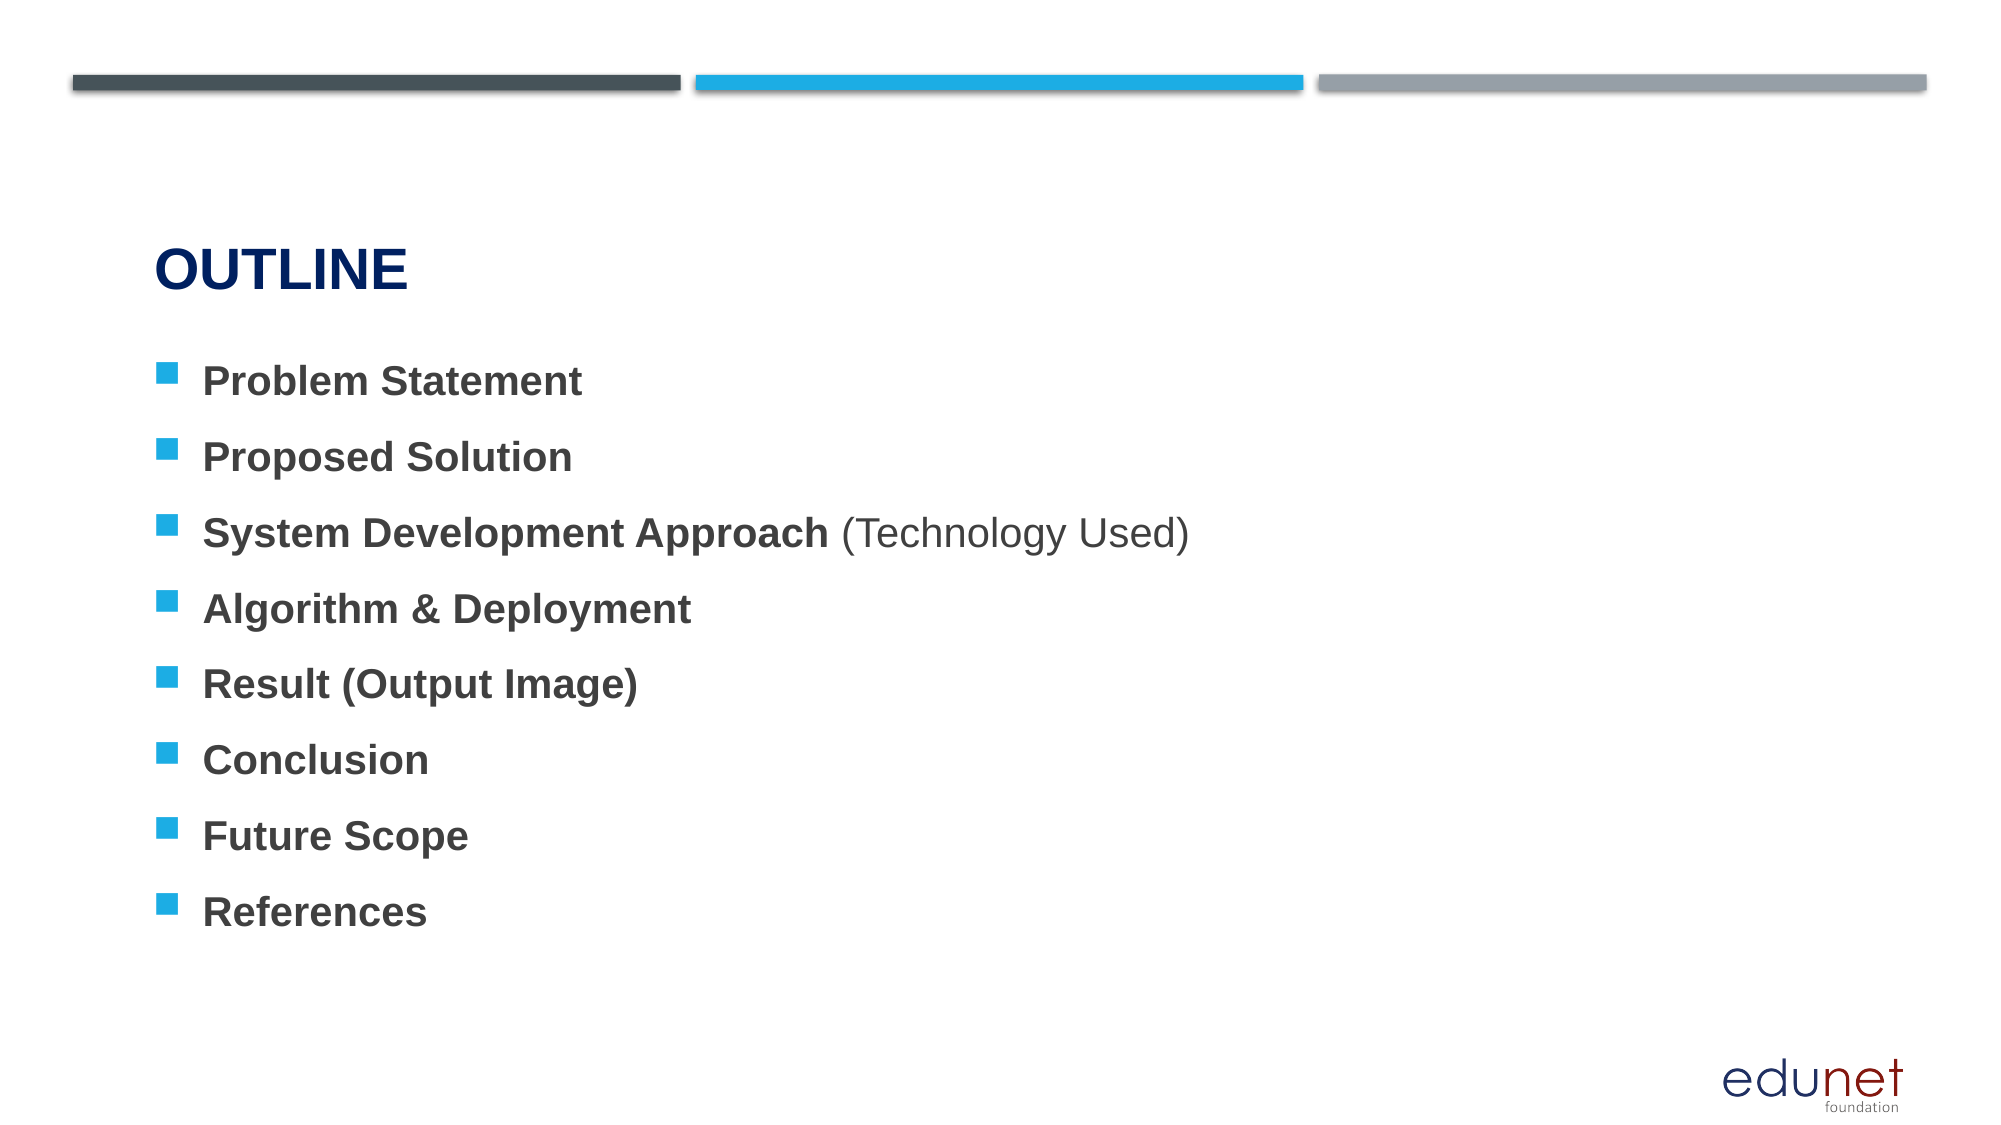

# OUTLINE

Problem Statement
Proposed Solution
System Development Approach (Technology Used)
Algorithm & Deployment
Result (Output Image)
Conclusion
Future Scope
References